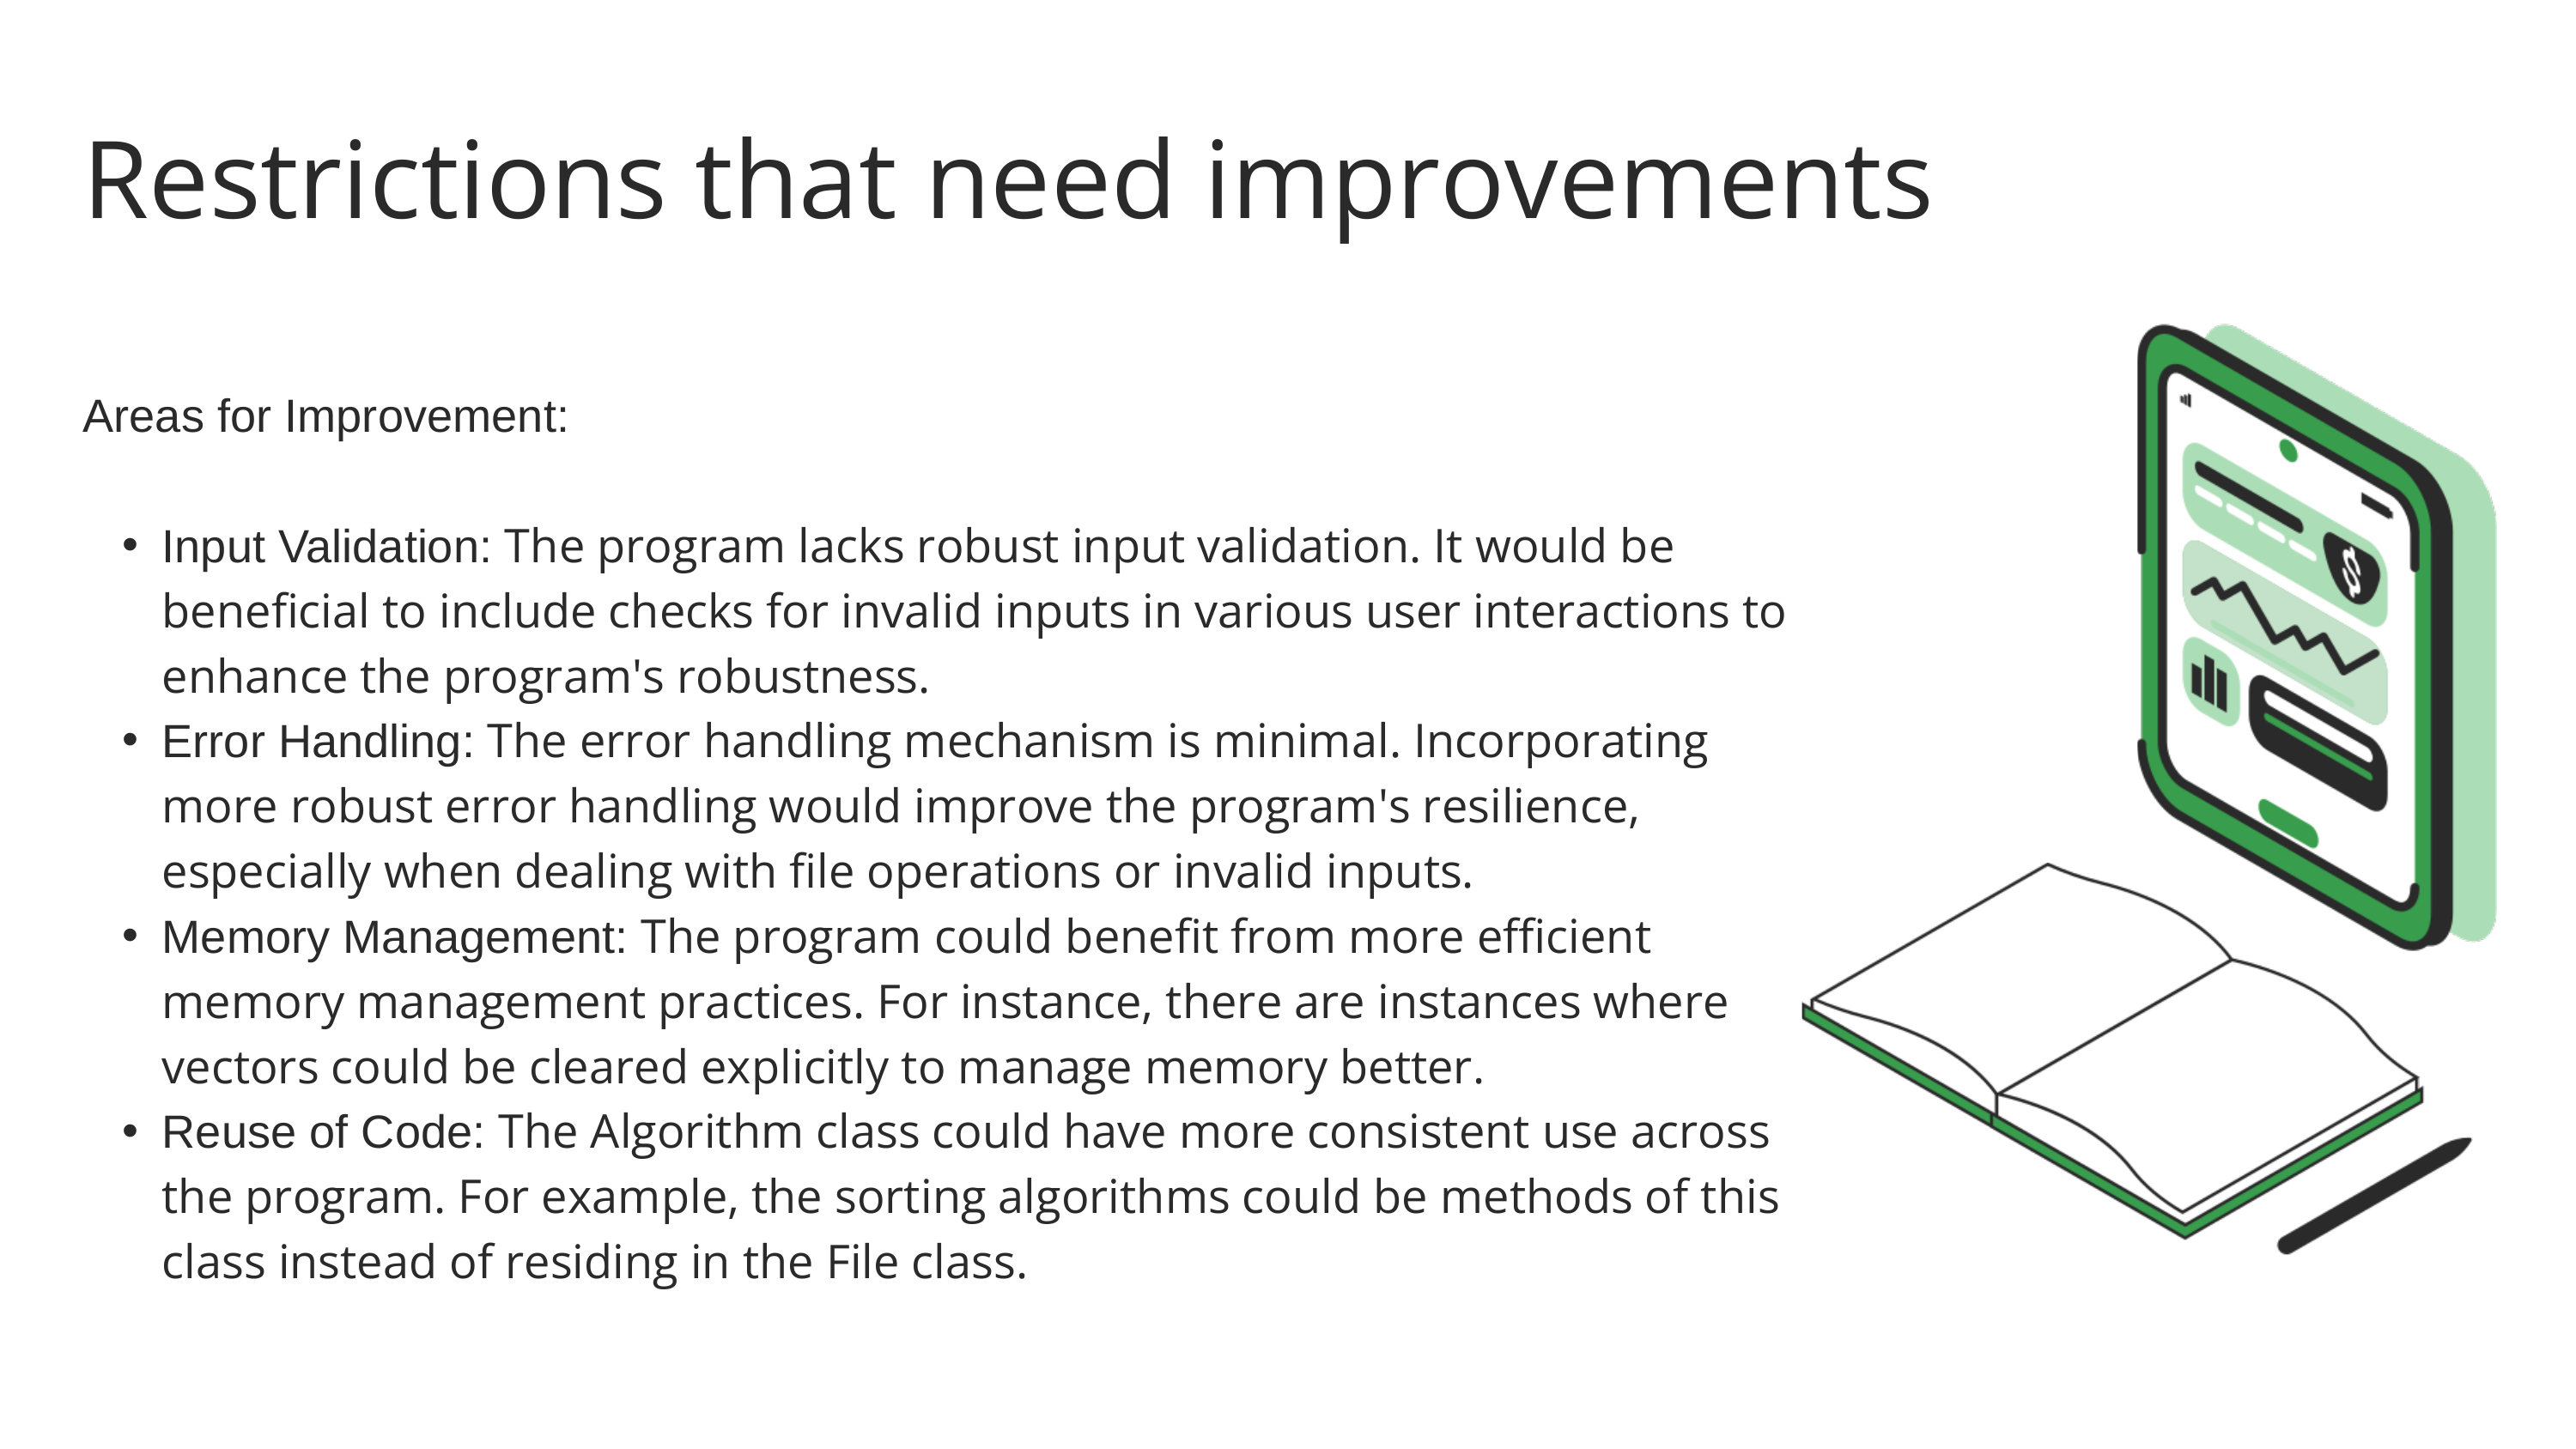

Restrictions that need improvements

Areas for Improvement:

Input Validation: The program lacks robust input validation. It would be beneficial to include checks for invalid inputs in various user interactions to enhance the program's robustness.
Error Handling: The error handling mechanism is minimal. Incorporating more robust error handling would improve the program's resilience, especially when dealing with file operations or invalid inputs.
Memory Management: The program could benefit from more efficient memory management practices. For instance, there are instances where vectors could be cleared explicitly to manage memory better.
Reuse of Code: The Algorithm class could have more consistent use across the program. For example, the sorting algorithms could be methods of this class instead of residing in the File class.